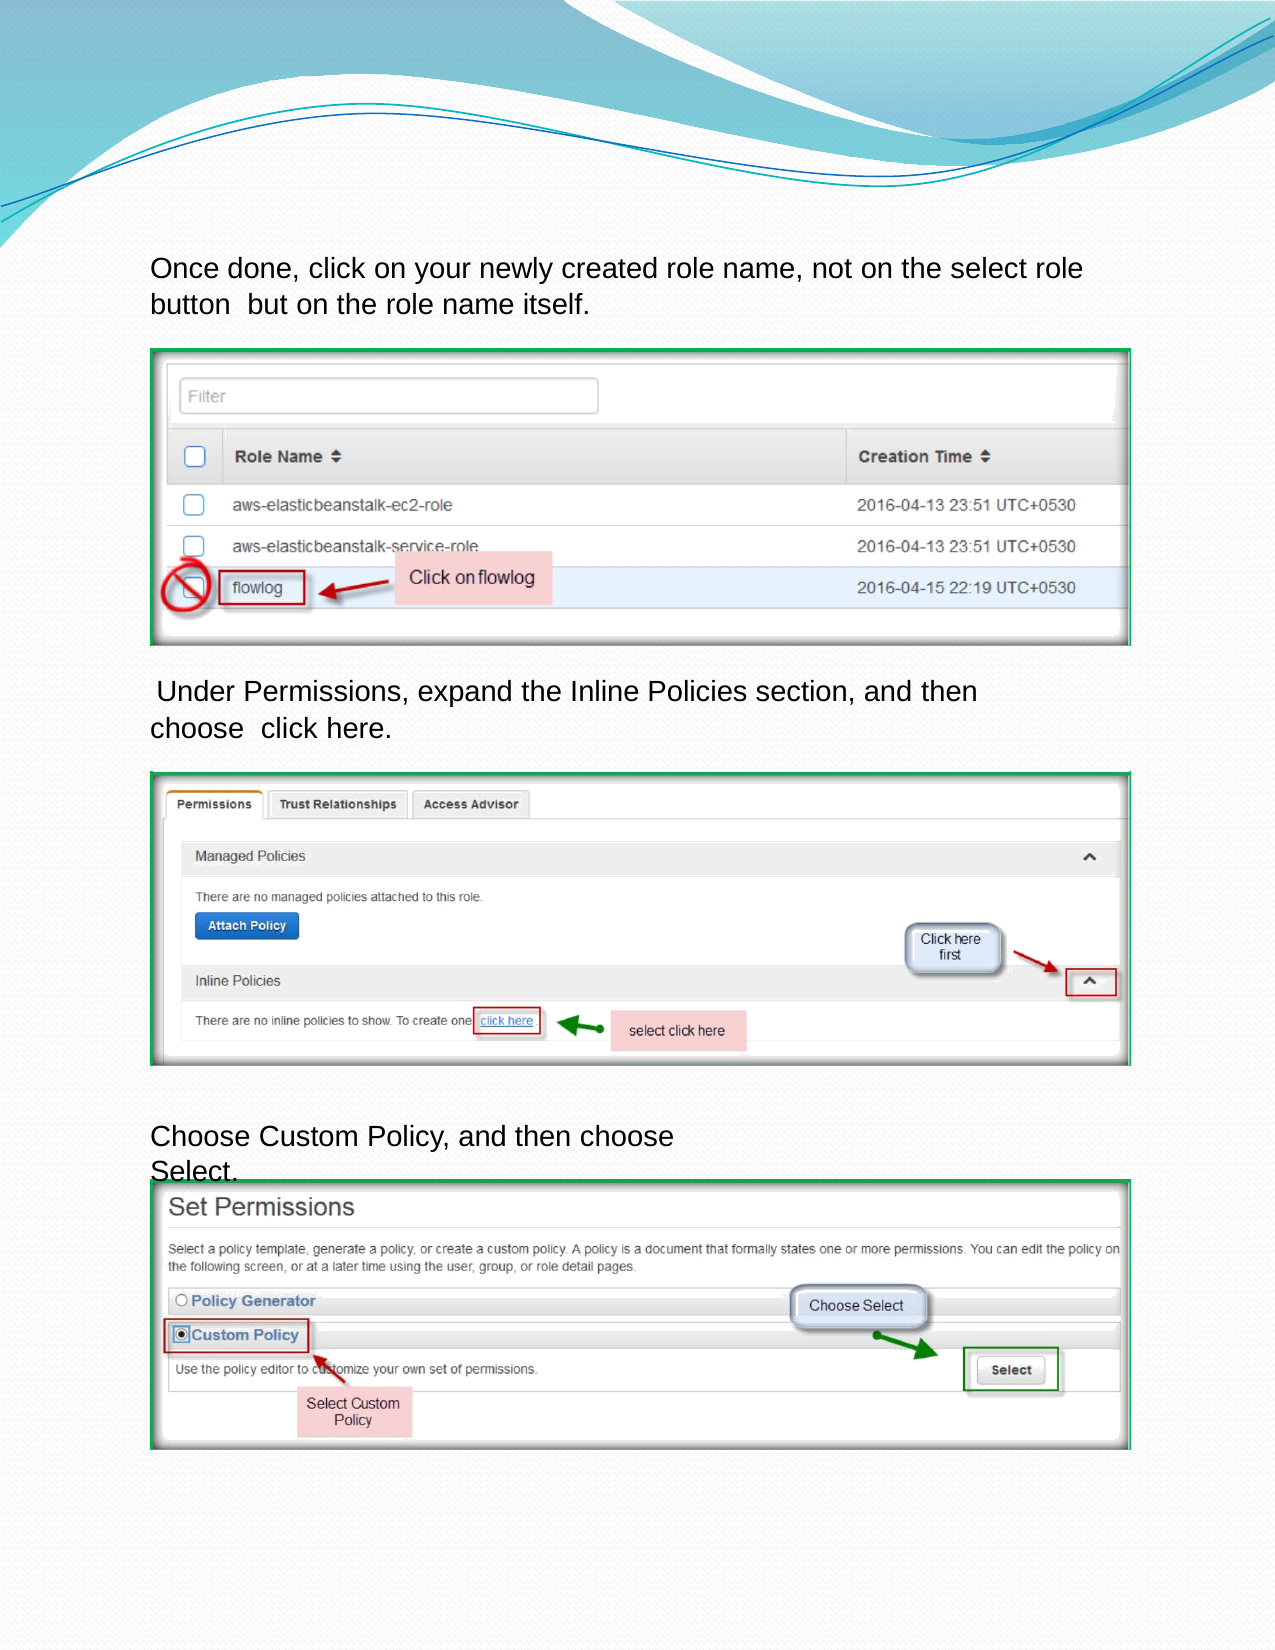

Once done, click on your newly created role name, not on the select role button  but on the role name itself.

Under Permissions, expand the Inline Policies section, and then choose  click here.

Choose Custom Policy, and then choose Select.